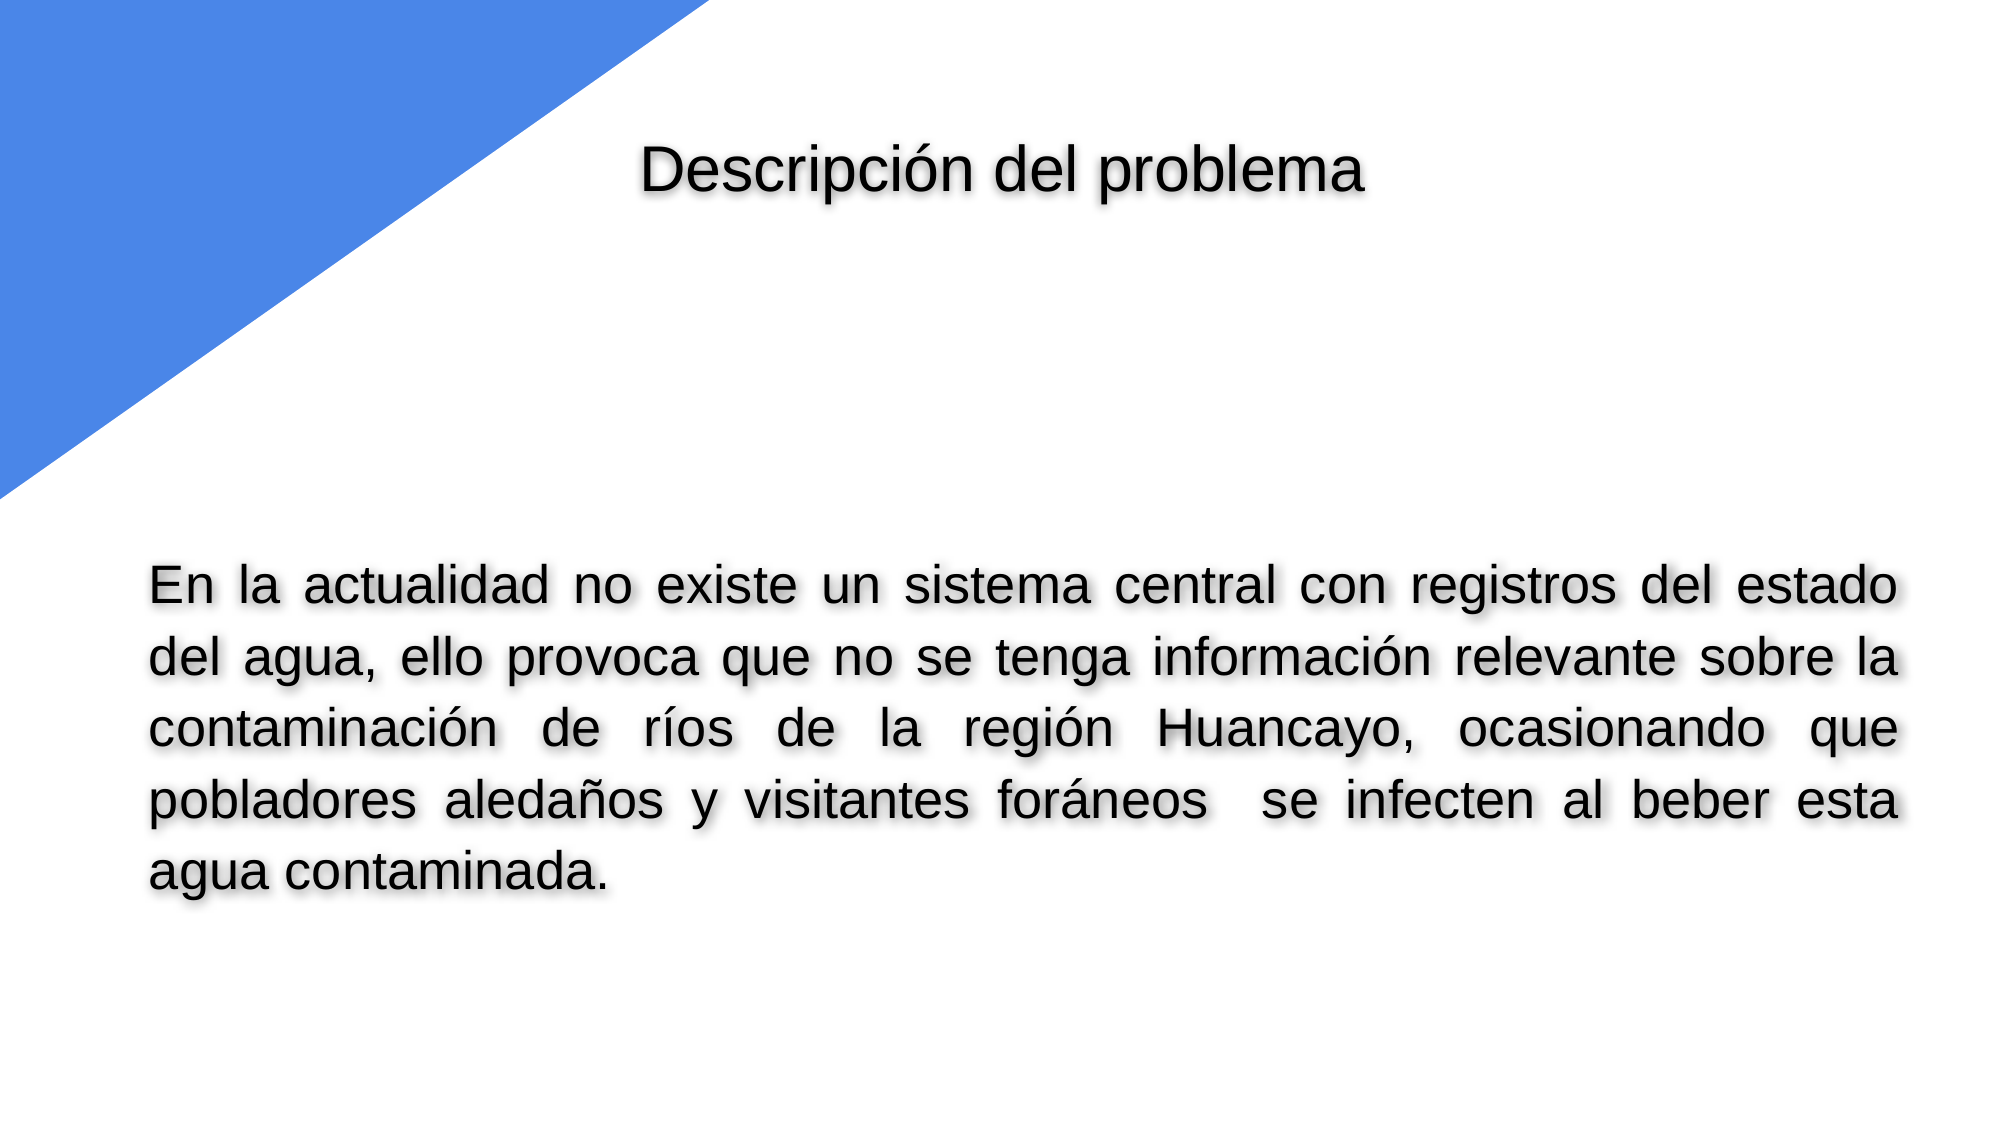

Descripción del problema

En la actualidad no existe un sistema central con registros del estado del agua, ello provoca que no se tenga información relevante sobre la contaminación de ríos de la región Huancayo, ocasionando que pobladores aledaños y visitantes foráneos  se infecten al beber esta agua contaminada.